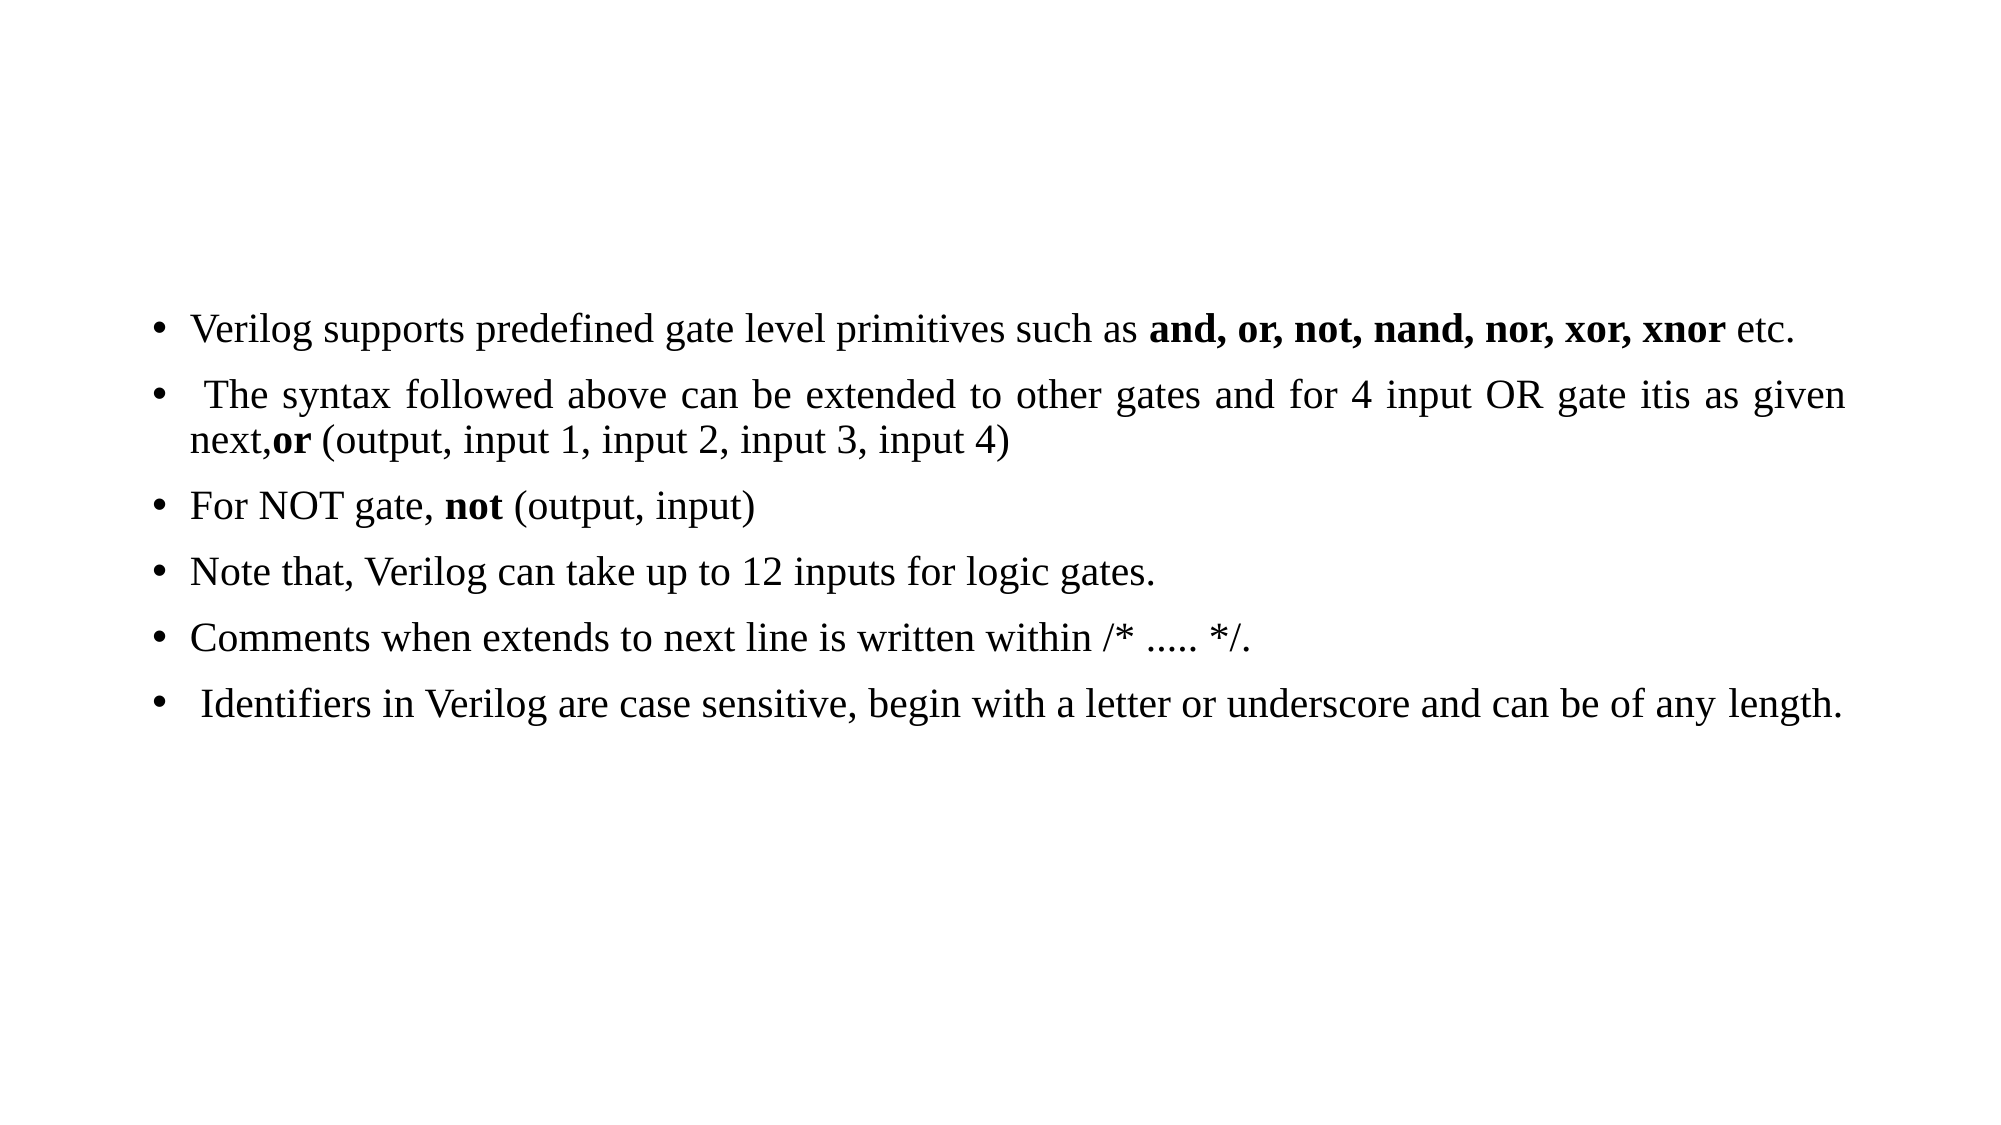

#
Verilog supports predefined gate level primitives such as and, or, not, nand, nor, xor, xnor etc.
 The syntax followed above can be extended to other gates and for 4 input OR gate itis as given next,or (output, input 1, input 2, input 3, input 4)
For NOT gate, not (output, input)
Note that, Verilog can take up to 12 inputs for logic gates.
Comments when extends to next line is written within /* ..... */.
 Identifiers in Verilog are case sensitive, begin with a letter or underscore and can be of any length.